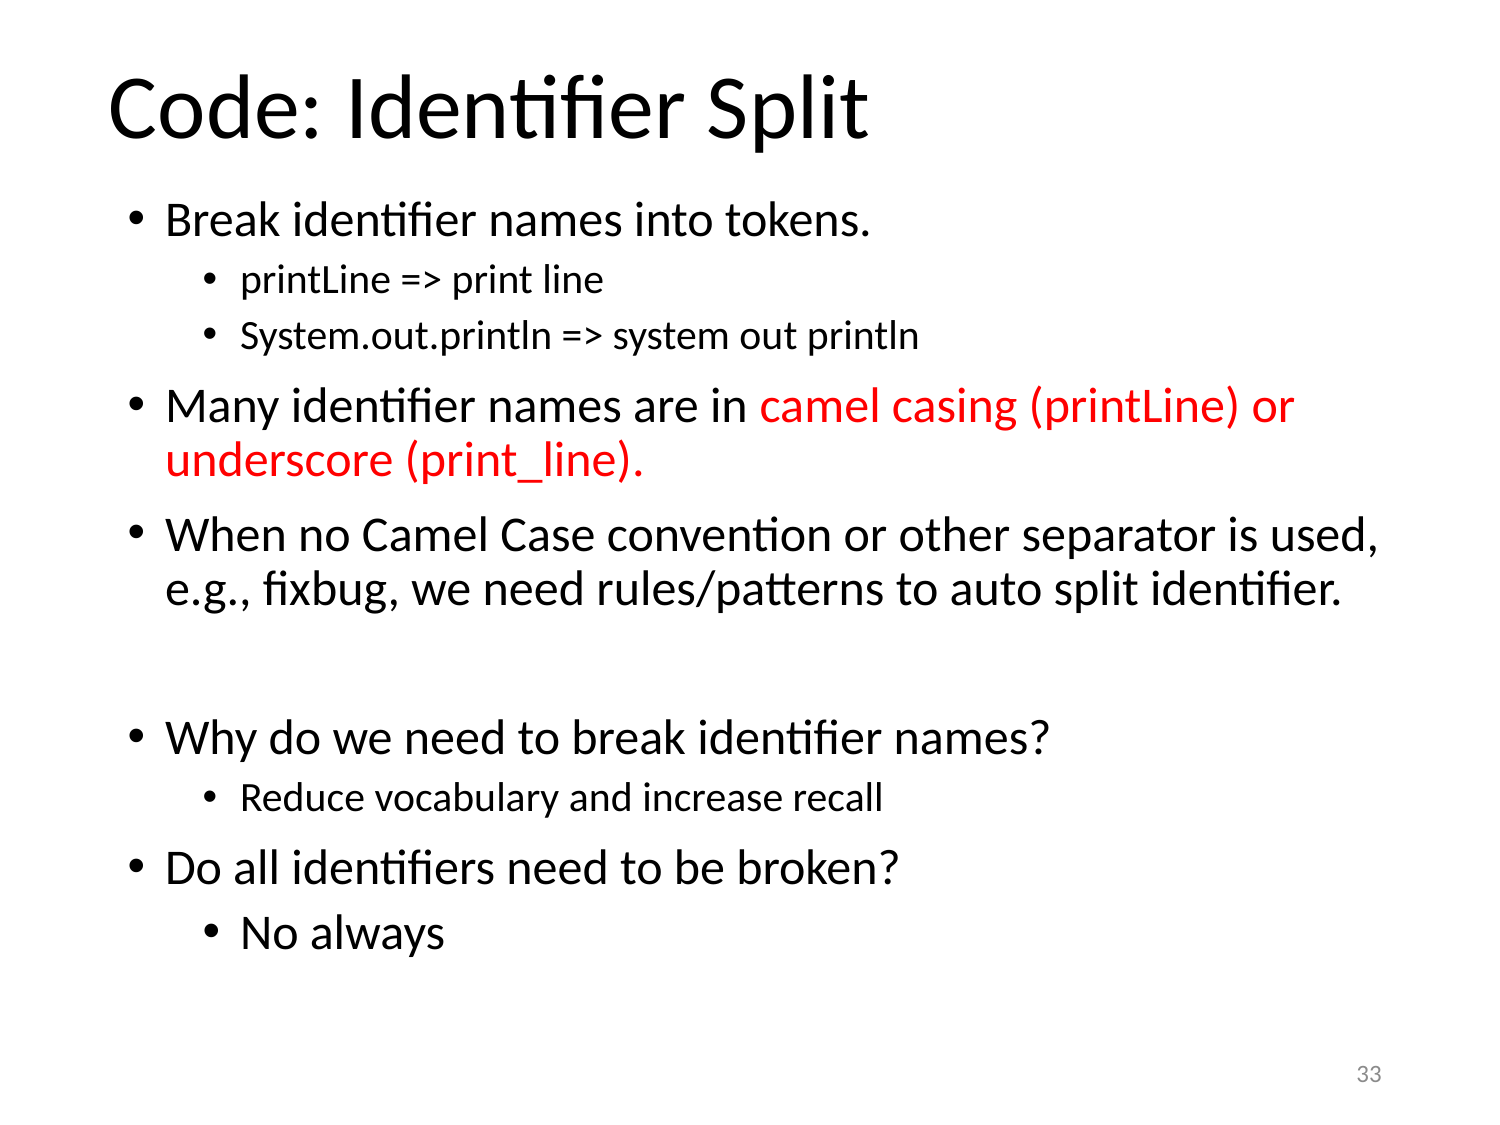

# Code: Identifier Split
Break identifier names into tokens.
printLine => print line
System.out.println => system out println
Many identifier names are in camel casing (printLine) or underscore (print_line).
When no Camel Case convention or other separator is used, e.g., fixbug, we need rules/patterns to auto split identifier.

Why do we need to break identifier names?
Reduce vocabulary and increase recall
Do all identifiers need to be broken?
No always
33